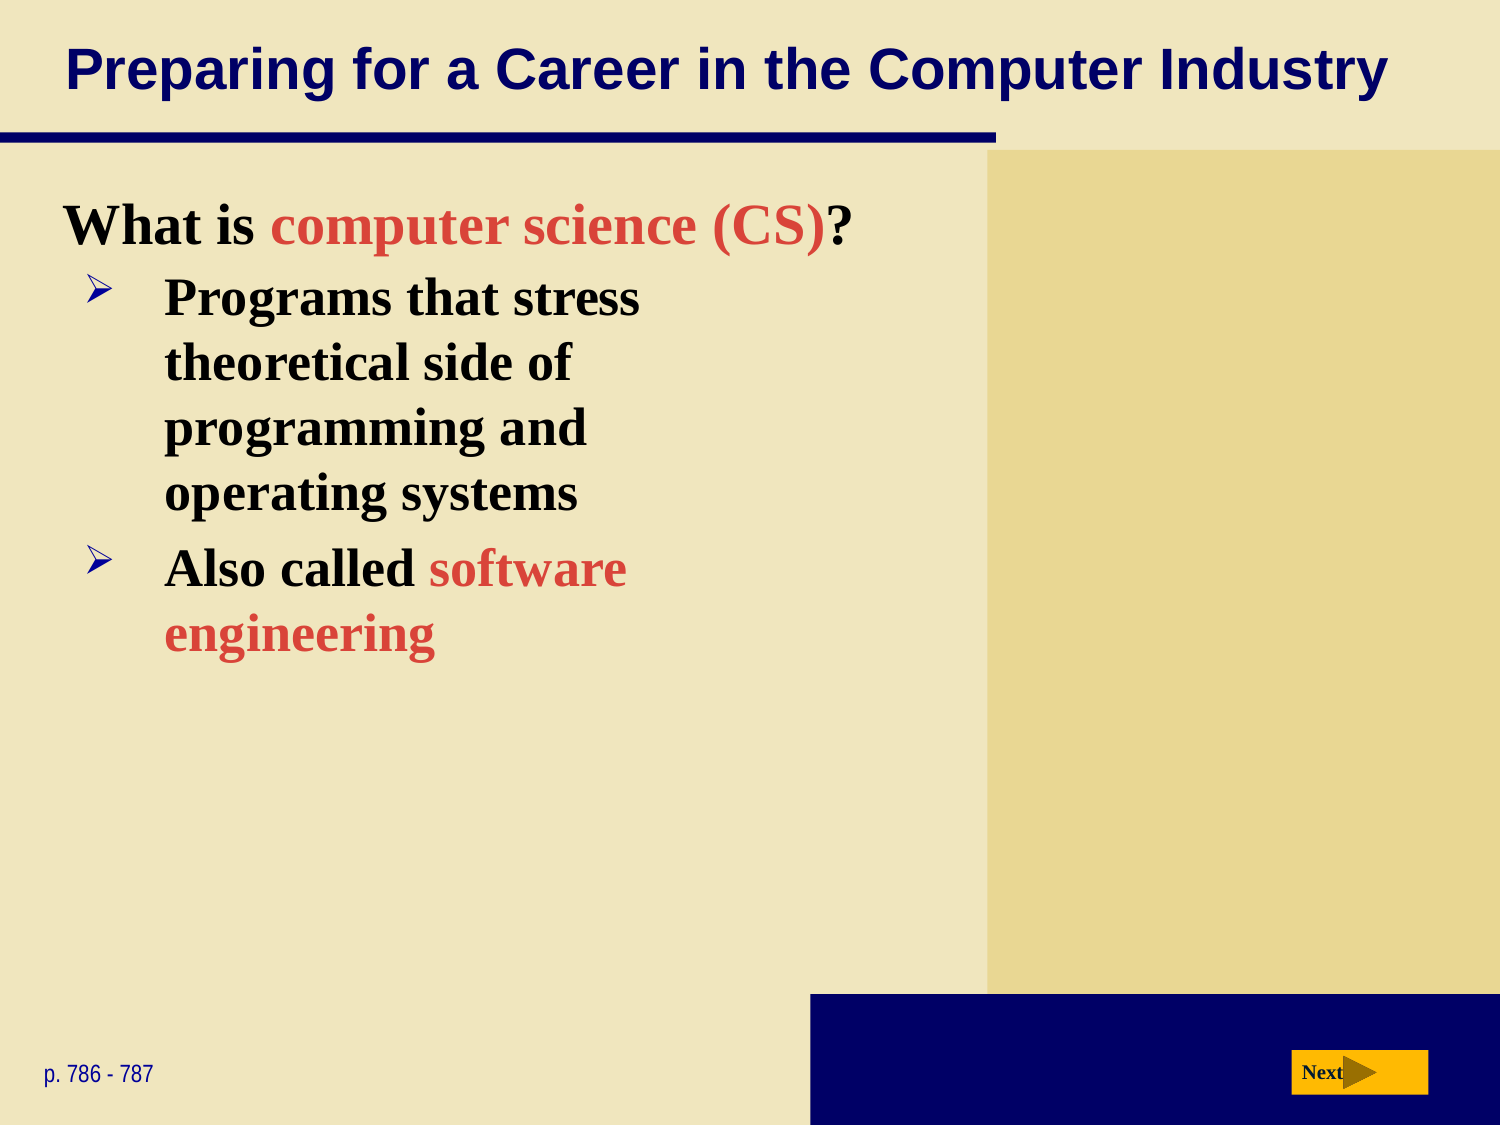

# Preparing for a Career in the Computer Industry
What is computer science (CS)?
Programs that stress theoretical side of programming and operating systems
Also called software engineering
p. 786 - 787

Next